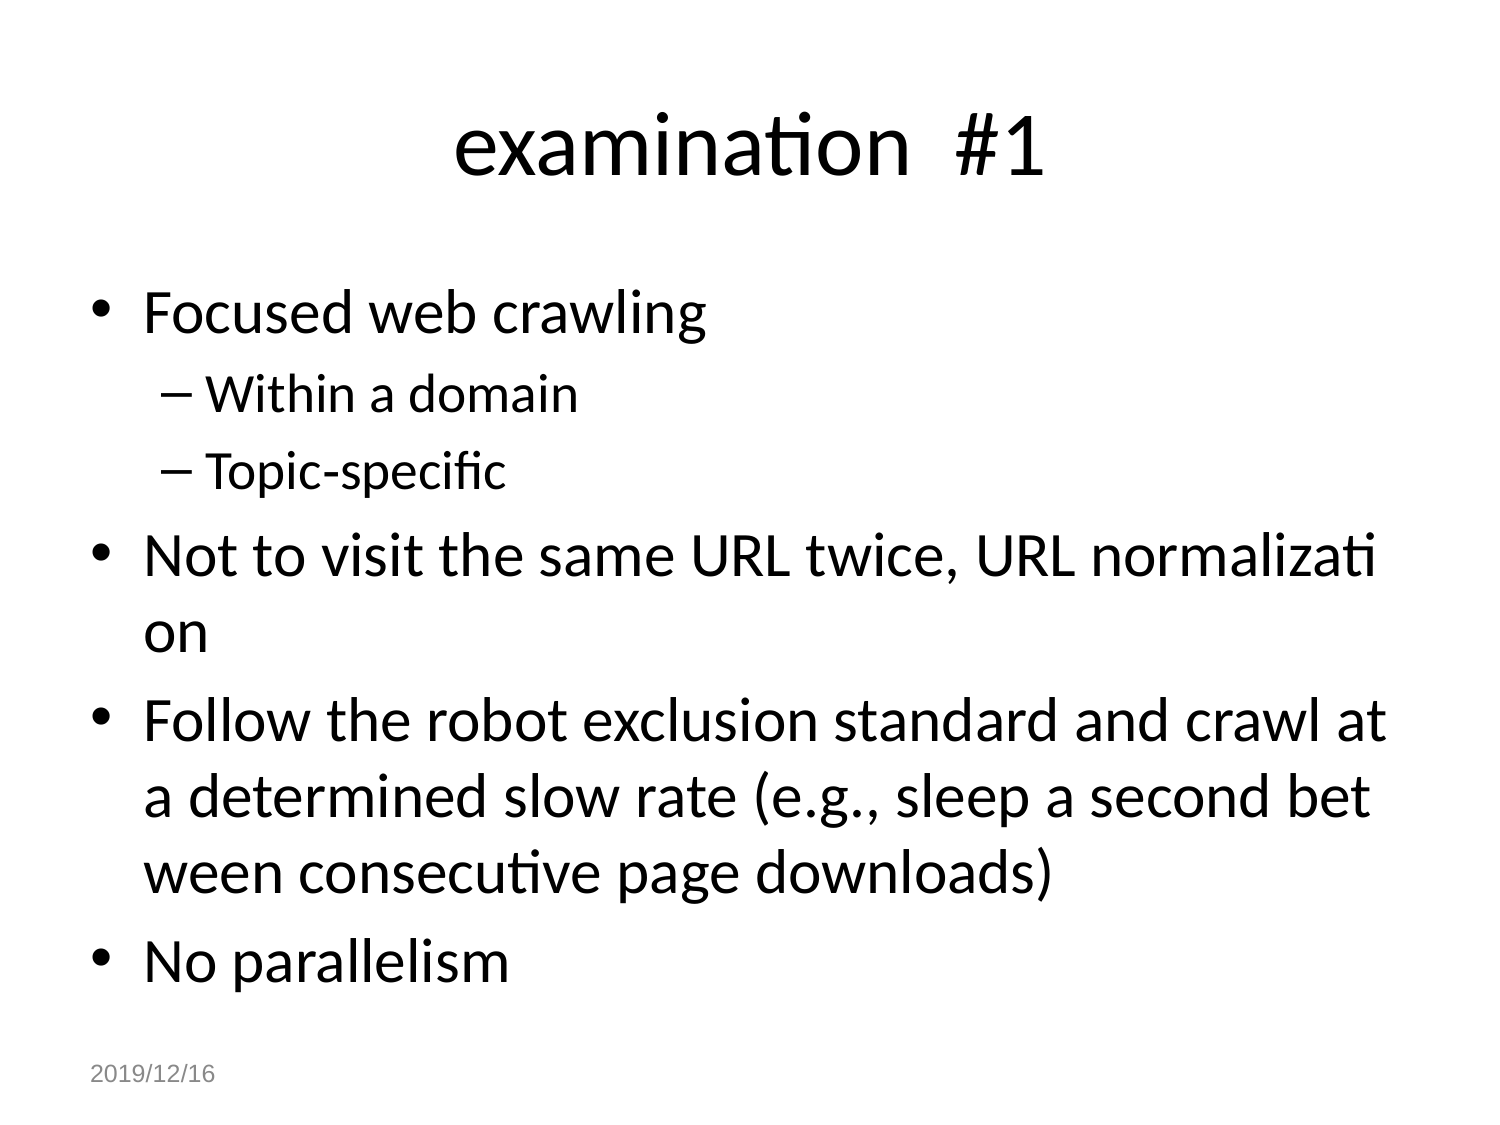

# examination  #1
Focused web crawling
Within a domain
Topic‐specific
Not to visit the same URL twice, URL normalization
Follow the robot exclusion standard and crawl at a determined slow rate (e.g., sleep a second between consecutive page downloads)
No parallelism

2019/12/16